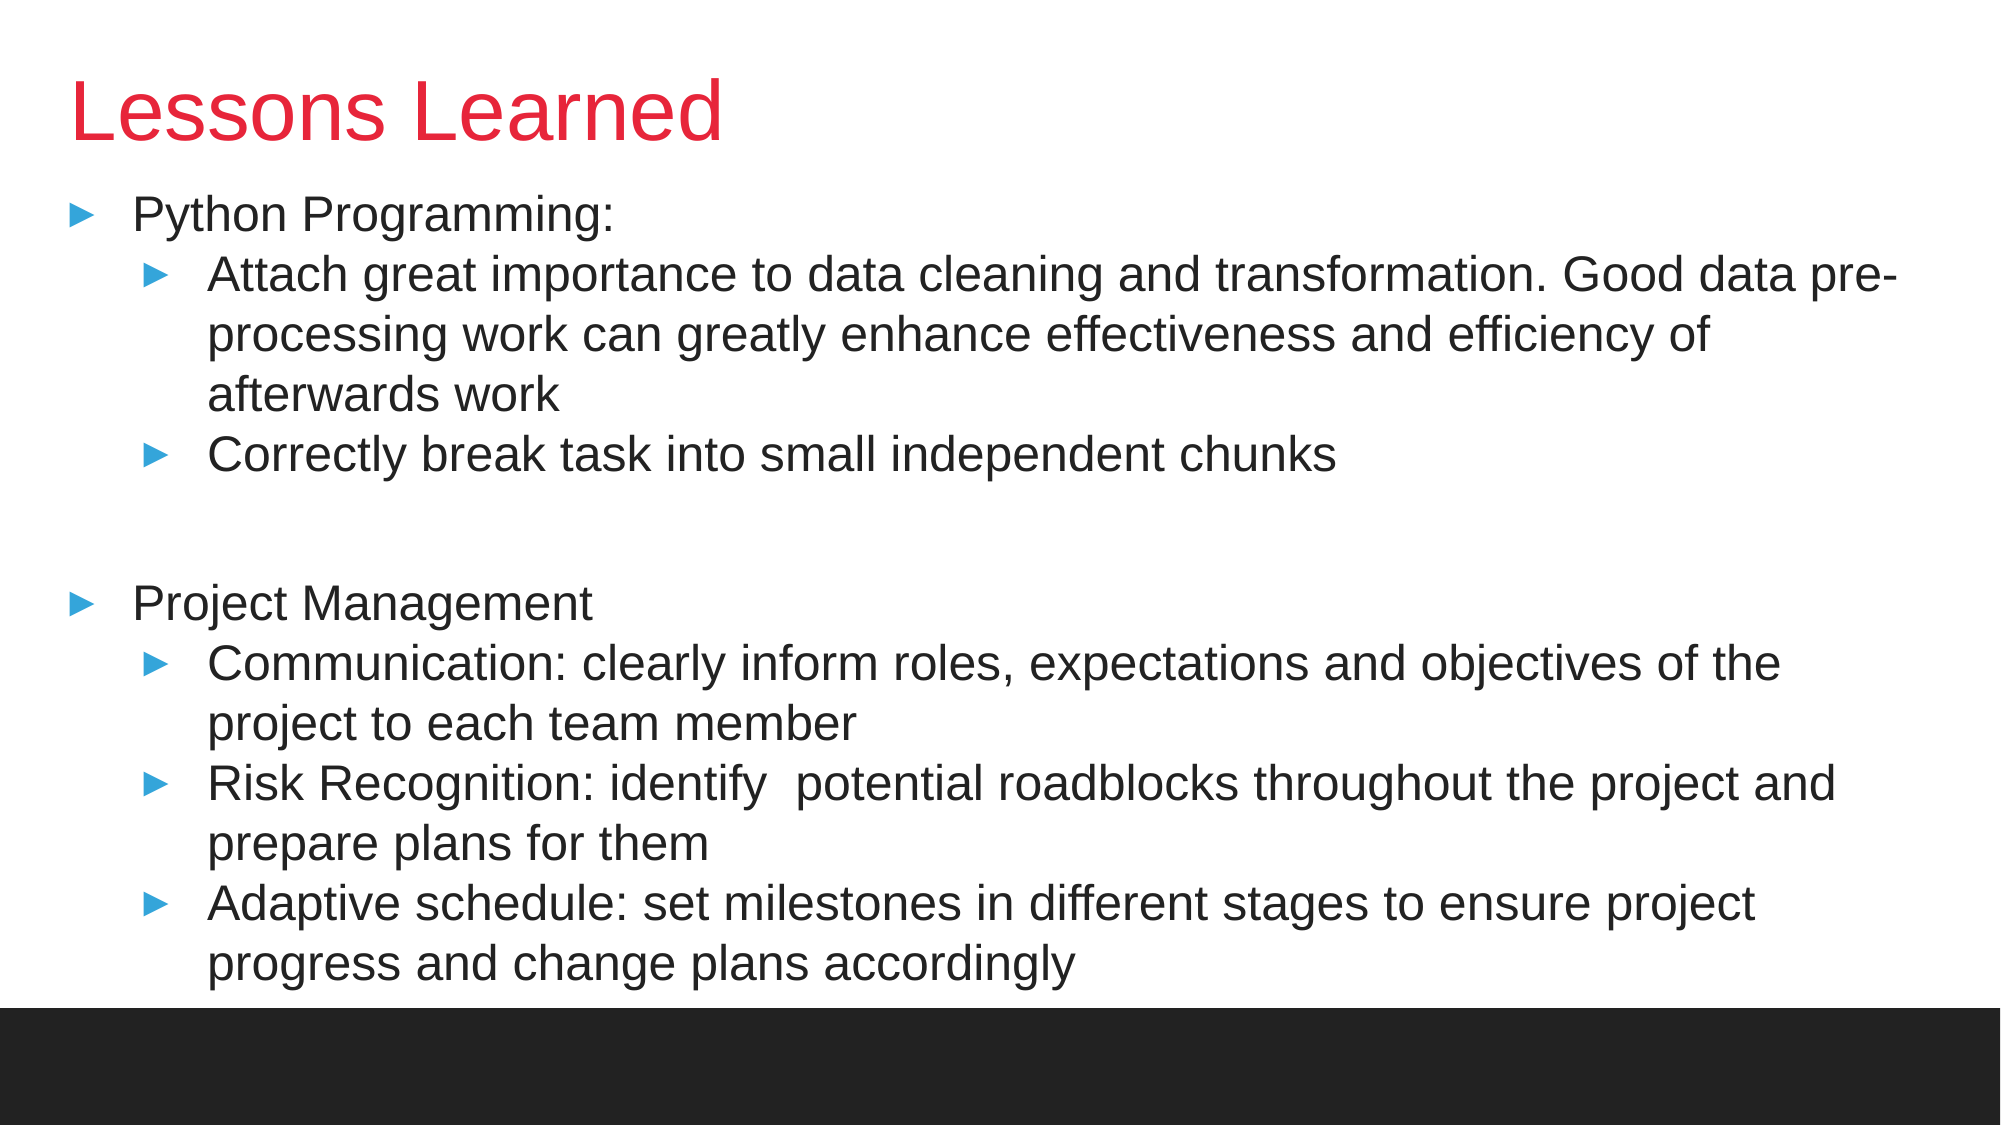

# Lessons Learned
Python Programming:
Attach great importance to data cleaning and transformation. Good data pre-processing work can greatly enhance effectiveness and efficiency of afterwards work
Correctly break task into small independent chunks

Project Management
Communication: clearly inform roles, expectations and objectives of the project to each team member
Risk Recognition: identify  potential roadblocks throughout the project and prepare plans for them
Adaptive schedule: set milestones in different stages to ensure project progress and change plans accordingly